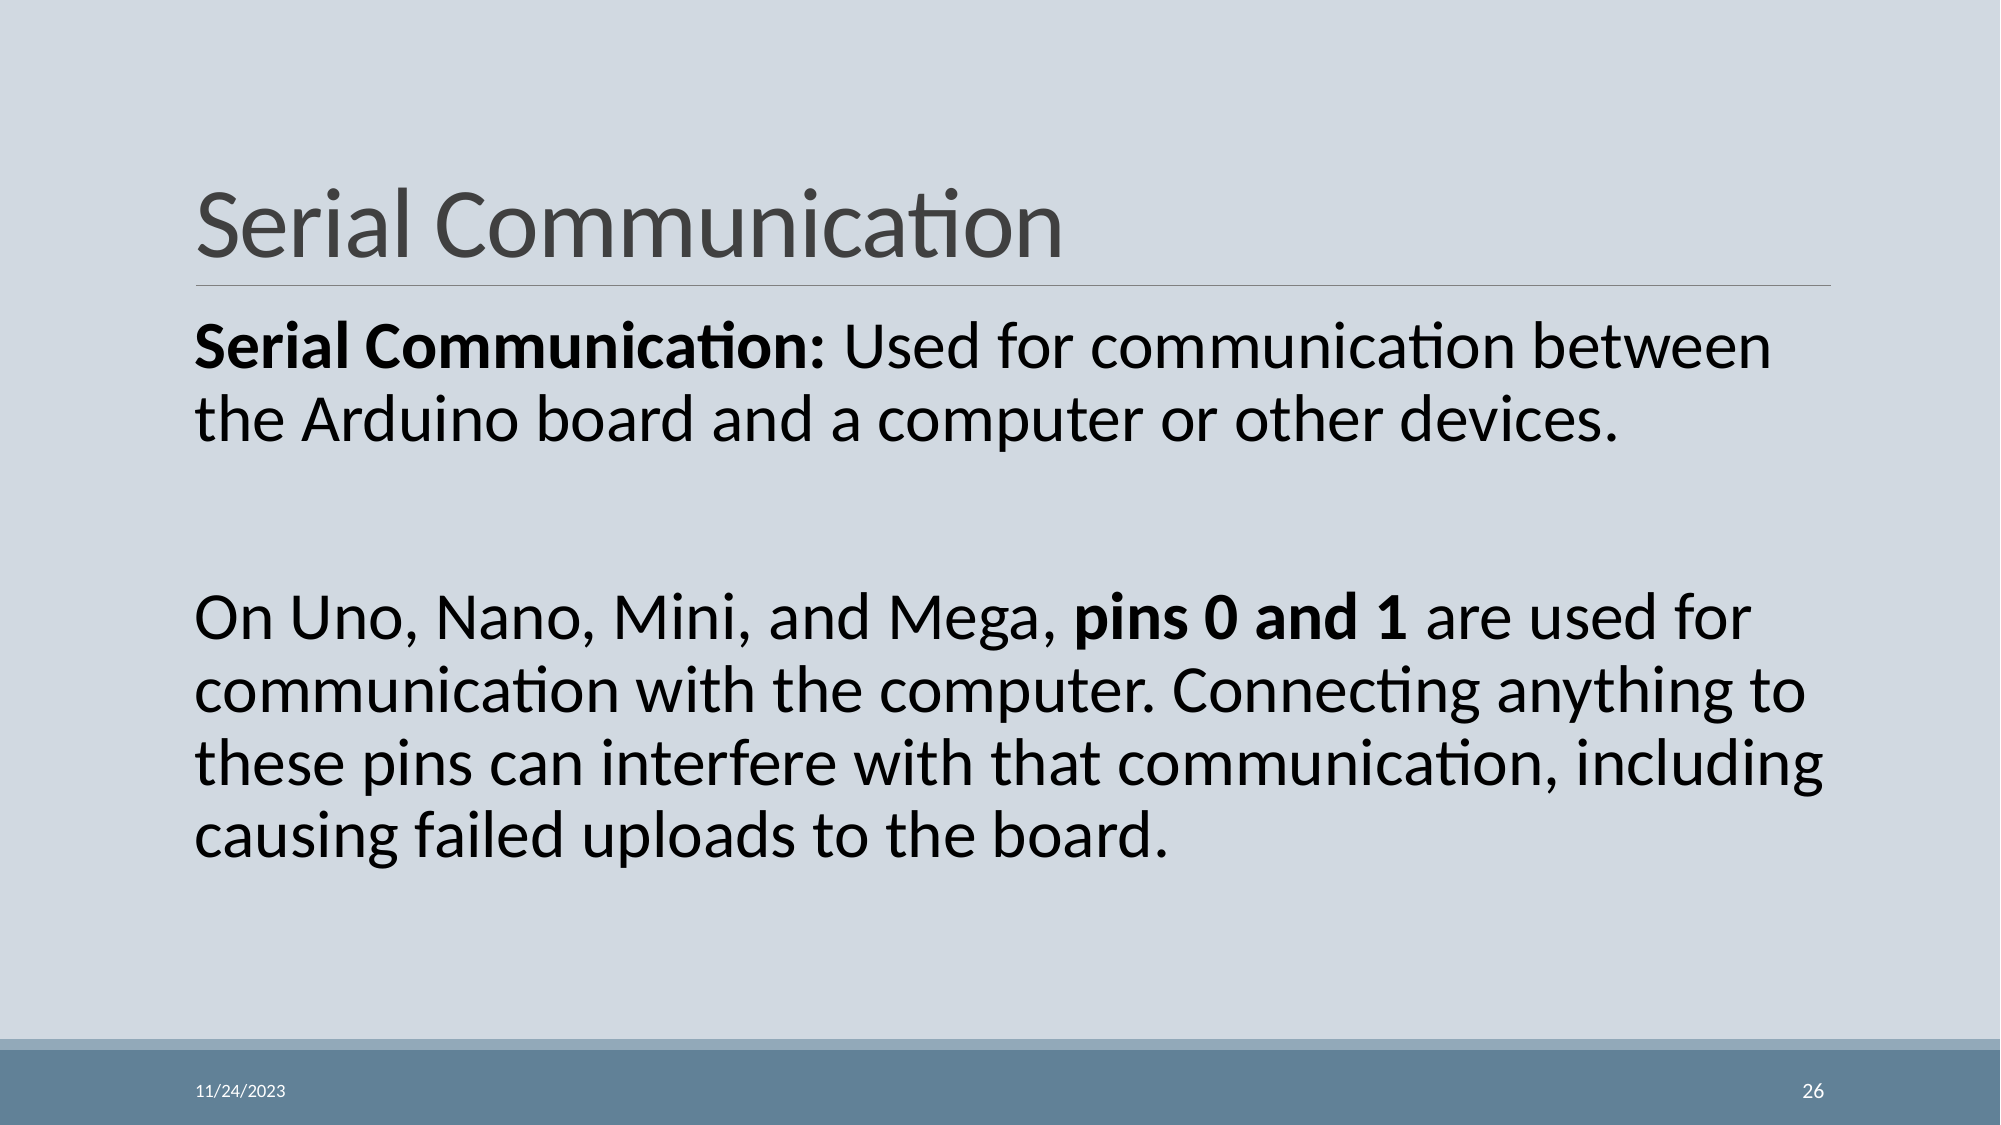

# Serial Communication
Serial Communication: Used for communication between the Arduino board and a computer or other devices.

On Uno, Nano, Mini, and Mega, pins 0 and 1 are used for communication with the computer. Connecting anything to these pins can interfere with that communication, including causing failed uploads to the board.
11/24/2023
26